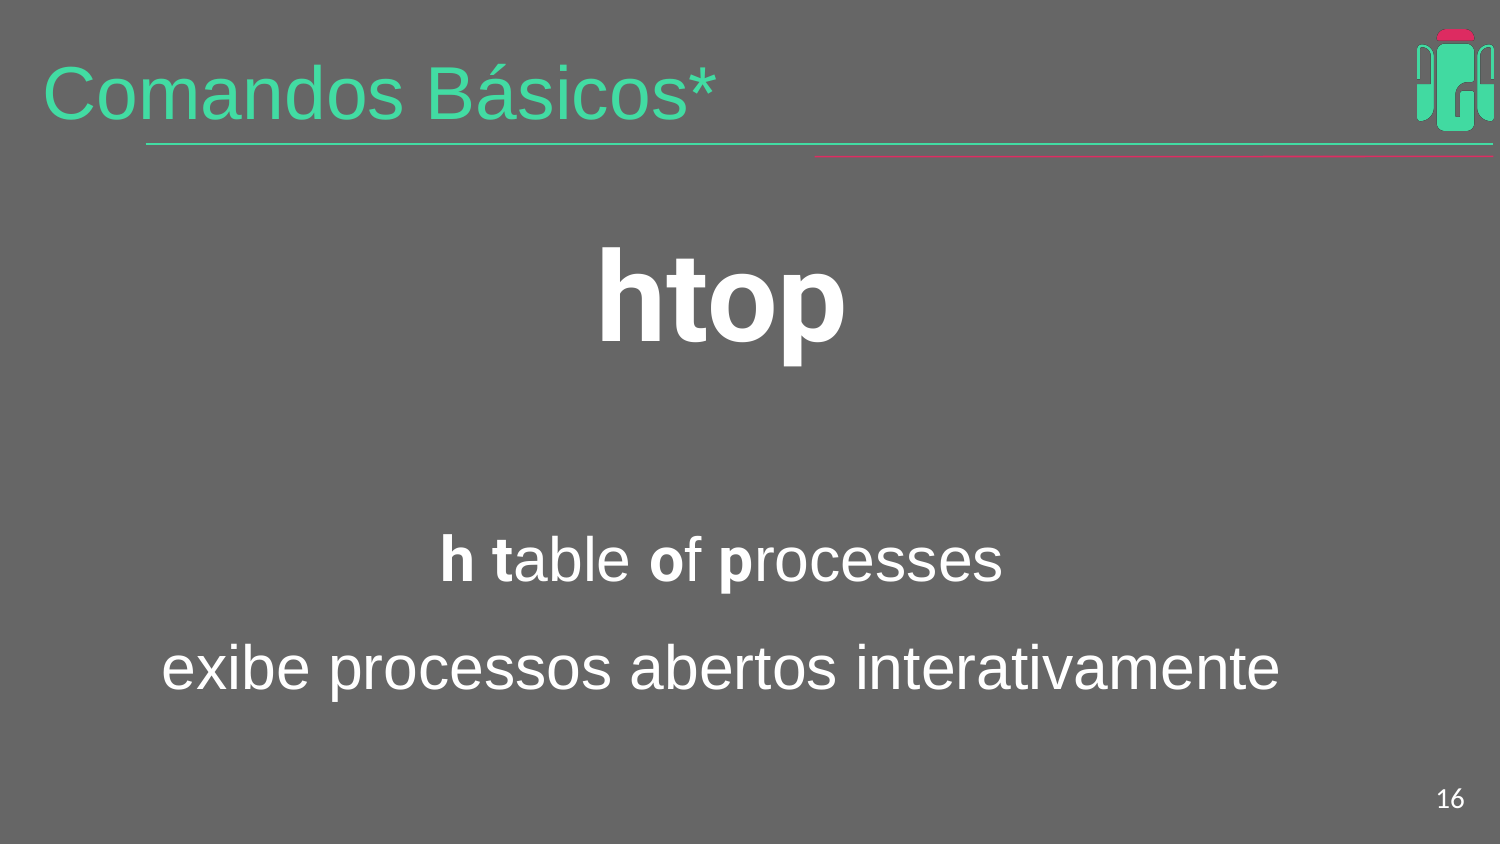

# Comandos Básicos*
htop

h table of processes
exibe processos abertos interativamente
16